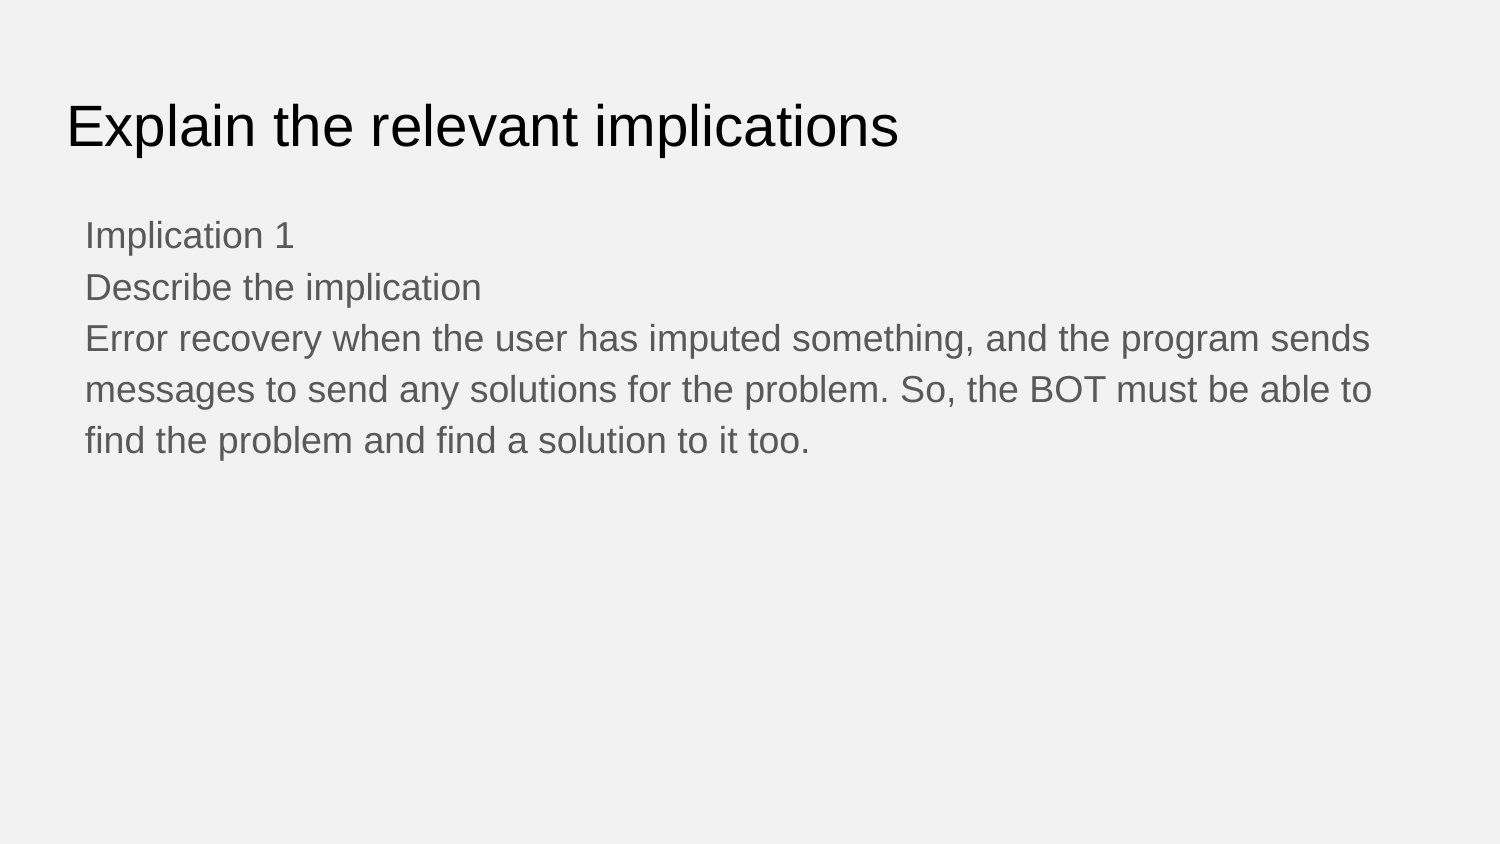

# Explain the relevant implications
Implication 1
Describe the implication
Error recovery when the user has imputed something, and the program sends messages to send any solutions for the problem. So, the BOT must be able to find the problem and find a solution to it too.